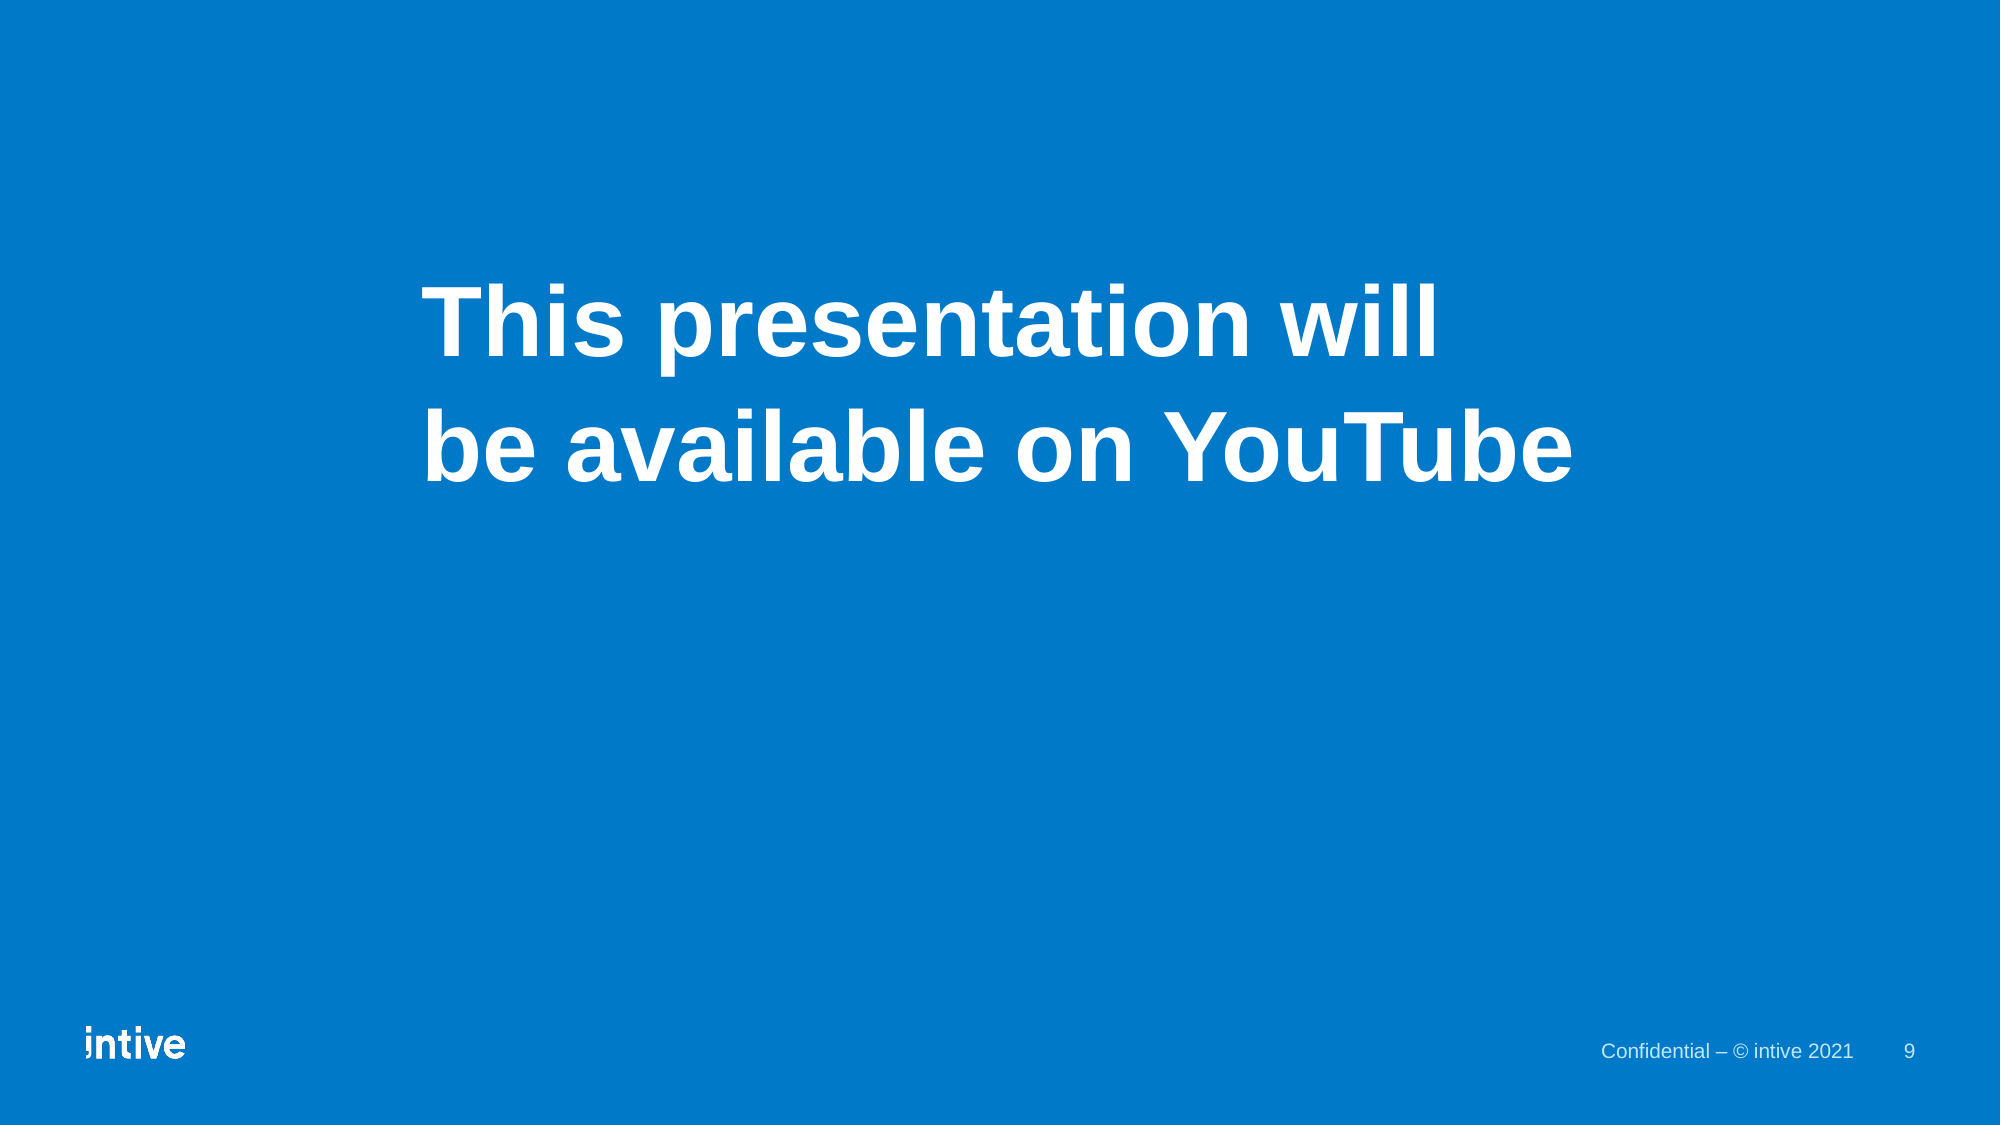

# This presentation will be available on YouTube
Confidential – © intive 2021
9